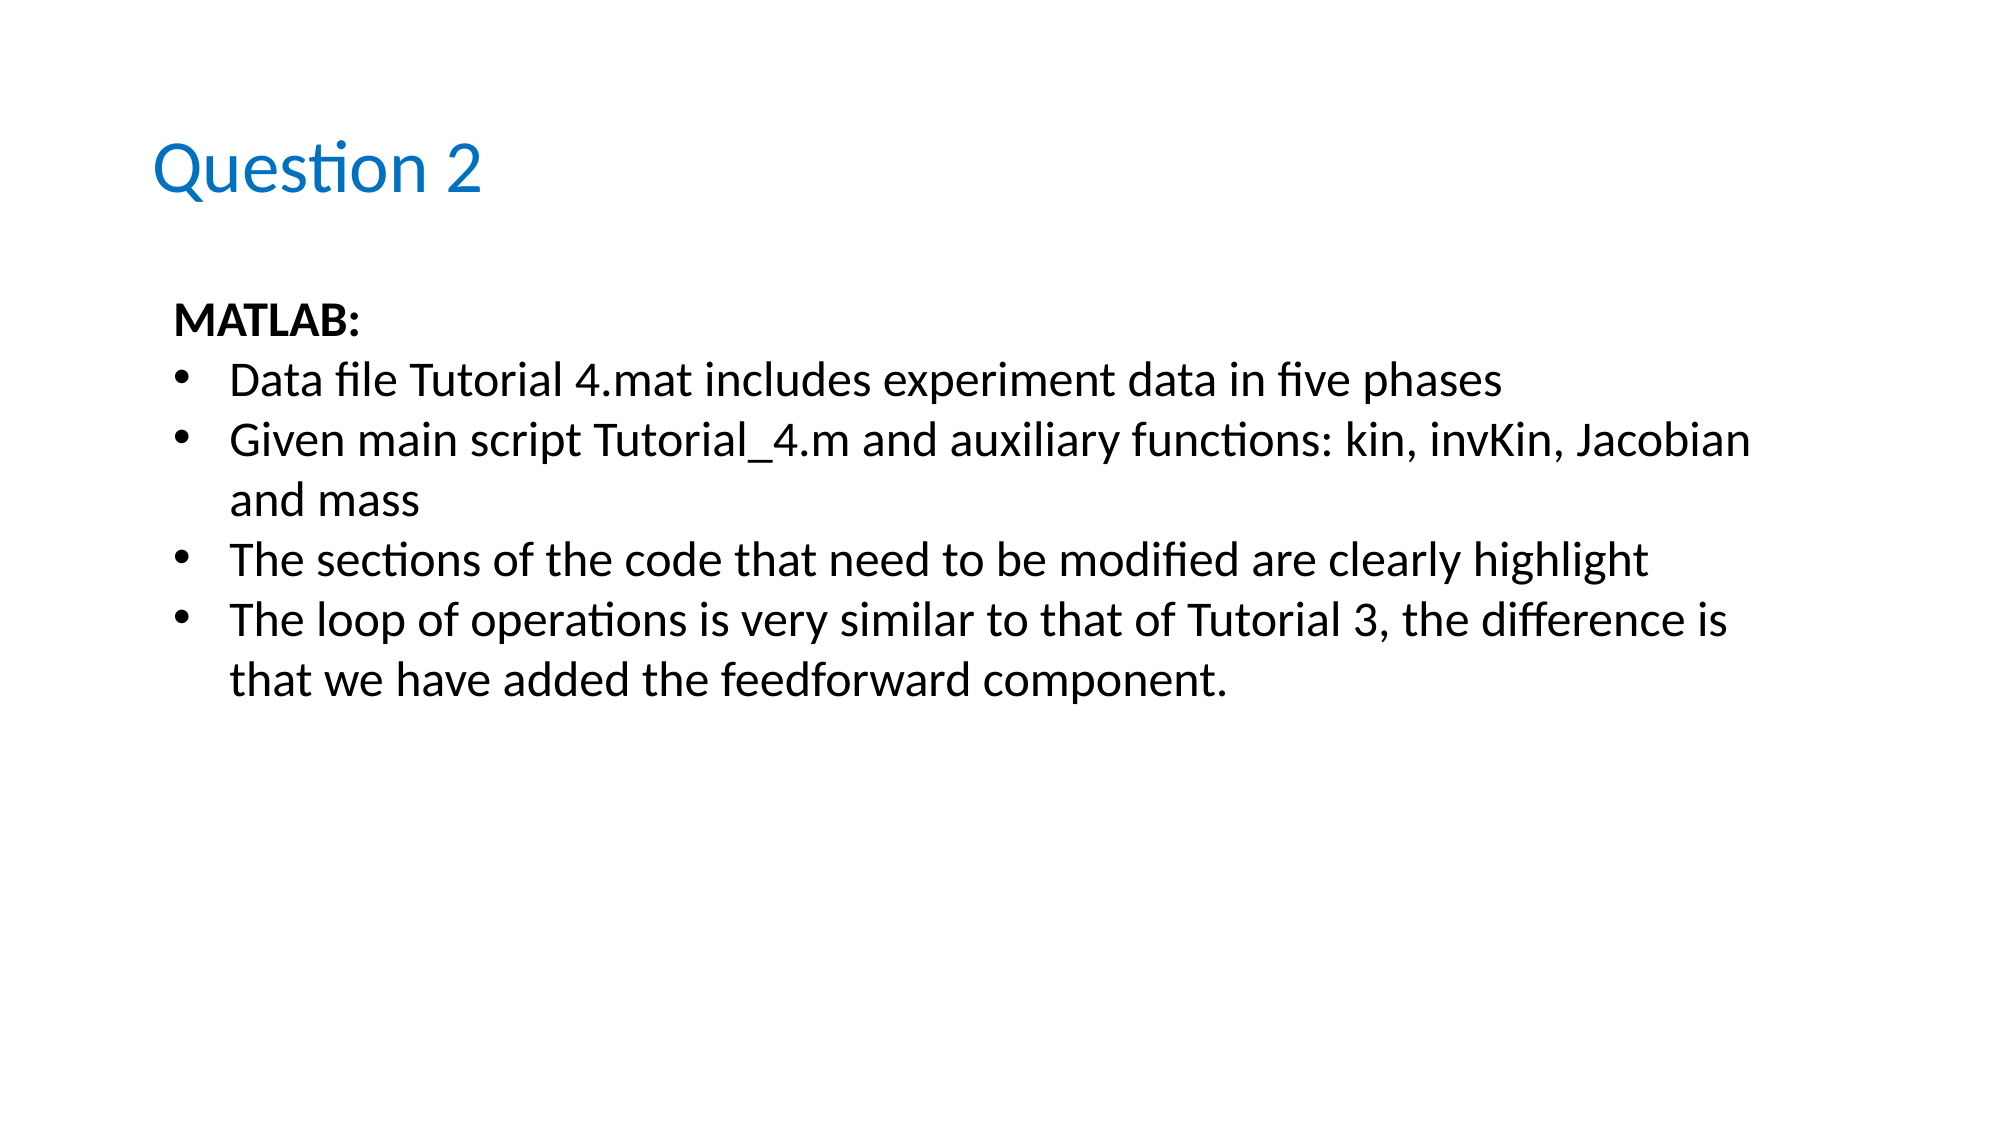

# Question 2
MATLAB:
Data file Tutorial 4.mat includes experiment data in five phases
Given main script Tutorial_4.m and auxiliary functions: kin, invKin, Jacobian and mass
The sections of the code that need to be modified are clearly highlight
The loop of operations is very similar to that of Tutorial 3, the difference is that we have added the feedforward component.